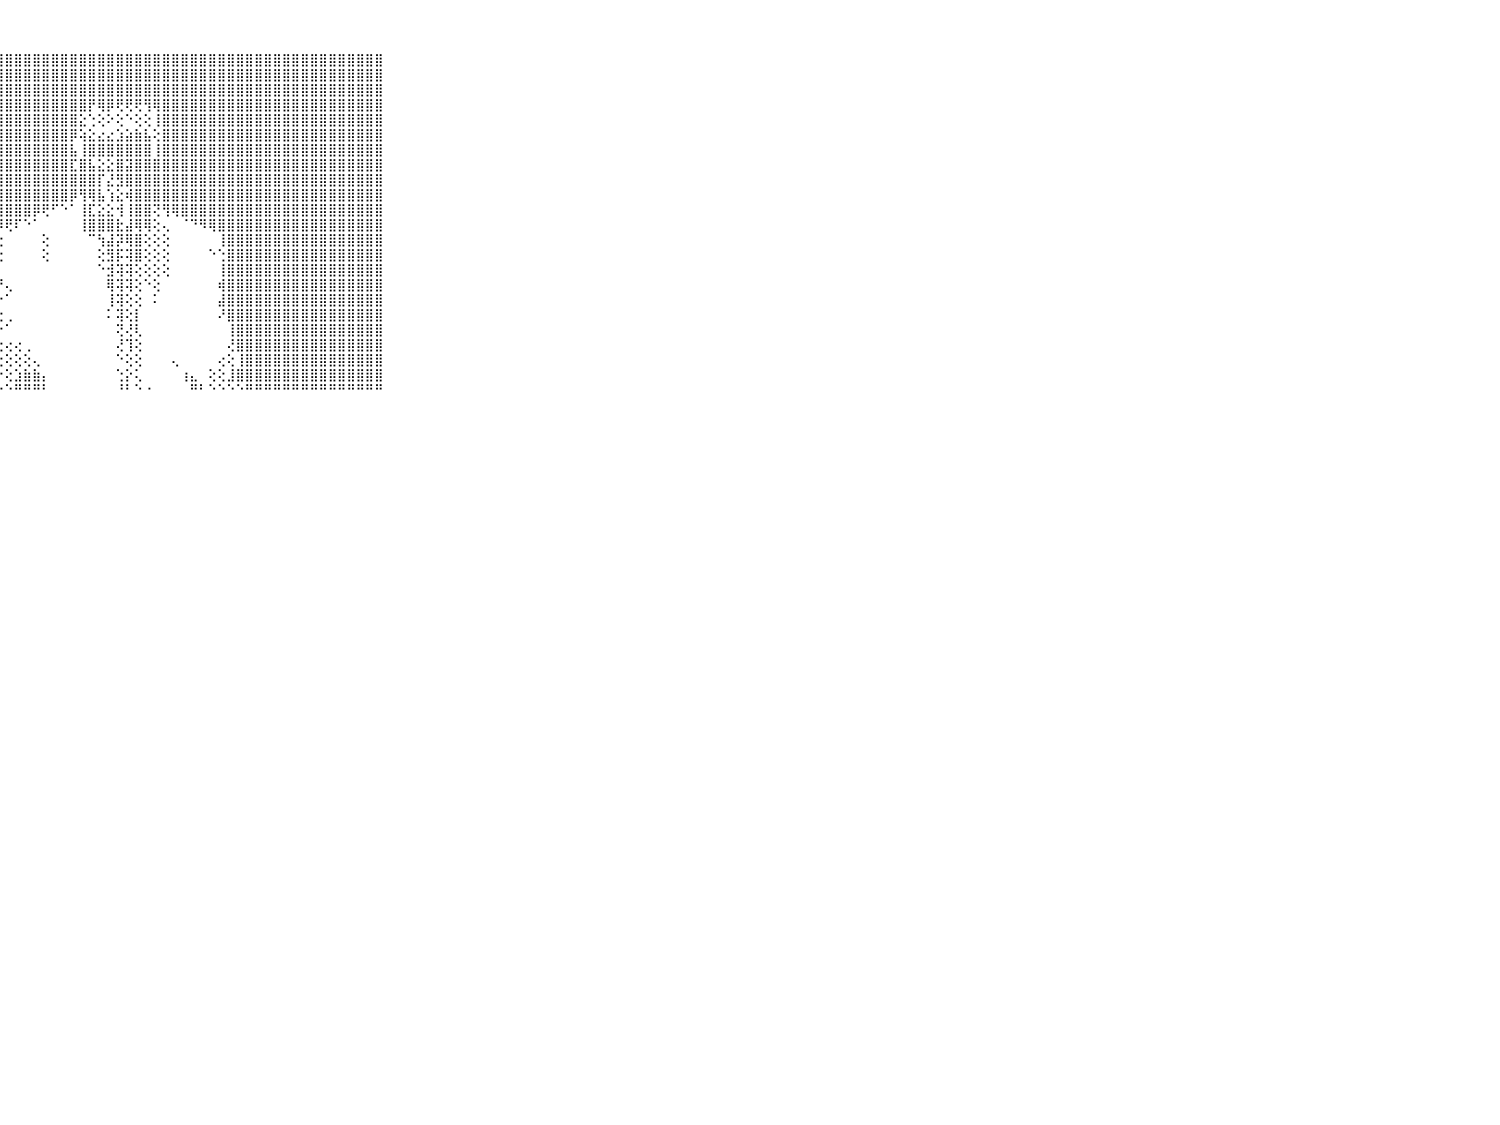

⠀⠀⠀⠀⠀⠀⠀⠀⠀⠀⠀⣿⣿⣿⣿⣿⣿⣿⣿⣿⣿⣿⣿⣿⣿⣿⣿⣿⣿⣿⣿⣿⣿⣿⣿⣿⣿⣿⣿⣿⣿⣿⣿⣿⣿⣿⣿⣿⣿⣿⣿⣿⣿⣿⣿⣿⣿⣿⣿⣿⣿⣿⣿⣿⣿⣿⣿⣿⣿⠀⠀⠀⠀⠀⠀⠀⠀⠀⠀⠀⠀
⠀⠀⠀⠀⠀⠀⠀⠀⠀⠀⠀⣿⣿⣿⣿⣿⣿⣿⣿⣿⣿⣿⣿⣿⣿⣿⣿⣿⣿⣿⣿⣿⣿⣿⣿⣿⣿⣿⣿⣿⣿⣿⣿⣿⣿⣿⣿⣿⣿⣿⣿⣿⣿⣿⣿⣿⣿⣿⣿⣿⣿⣿⣿⣿⣿⣿⣿⣿⣿⠀⠀⠀⠀⠀⠀⠀⠀⠀⠀⠀⠀
⠀⠀⠀⠀⠀⠀⠀⠀⠀⠀⠀⣿⣿⣿⣿⣿⣿⣿⣿⣿⣿⣿⣿⣿⣿⣿⣿⣿⣿⣿⣿⣿⣿⣿⣿⣿⣿⣿⣿⣿⣿⣿⣿⣿⣿⣿⣿⣿⣿⣿⣿⣿⣿⣿⣿⣿⣿⣿⣿⣿⣿⣿⣿⣿⣿⣿⣿⣿⣿⠀⠀⠀⠀⠀⠀⠀⠀⠀⠀⠀⠀
⠀⠀⠀⠀⠀⠀⠀⠀⠀⠀⠀⣿⣿⣿⣿⣿⣿⣿⣿⣿⣿⣿⣿⣿⣿⣿⣿⣿⣿⣿⣿⣿⣿⣿⣿⣿⣿⡟⢿⡿⢟⢟⢟⢻⢿⣿⣿⣿⣿⣿⣿⣿⣿⣿⣿⣿⣿⣿⣿⣿⣿⣿⣿⣿⣿⣿⣿⣿⣿⠀⠀⠀⠀⠀⠀⠀⠀⠀⠀⠀⠀
⠀⠀⠀⠀⠀⠀⠀⠀⠀⠀⠀⣿⣿⣿⣿⣿⣿⣿⣿⣿⣿⣿⣿⣿⣿⣿⣿⣿⣿⣿⣿⣿⣿⣿⣿⣿⣕⢑⢕⠕⢕⠑⢕⢕⢸⣿⣿⣿⣿⣿⣿⣿⣿⣿⣿⣿⣿⣿⣿⣿⣿⣿⣿⣿⣿⣿⣿⣿⣿⠀⠀⠀⠀⠀⠀⠀⠀⠀⠀⠀⠀
⠀⠀⠀⠀⠀⠀⠀⠀⠀⠀⠀⣿⣿⣿⣿⣿⣿⣿⣿⣿⣿⣿⣿⣿⣿⣿⣿⣿⣿⣿⣿⣿⣿⣿⣿⡿⢵⣕⣔⣔⣱⣵⣷⣧⢕⣿⣿⣿⣿⣿⣿⣿⣿⣿⣿⣿⣿⣿⣿⣿⣿⣿⣿⣿⣿⣿⣿⣿⣿⠀⠀⠀⠀⠀⠀⠀⠀⠀⠀⠀⠀
⠀⠀⠀⠀⠀⠀⠀⠀⠀⠀⠀⣿⣿⣿⣿⣿⣿⣿⣿⣿⣿⣿⣿⣿⣿⣿⣿⣿⣿⣿⣿⣿⣿⣿⣿⣧⢸⣿⣿⣿⣿⣿⣿⣿⢸⣿⣿⣿⣿⣿⣿⣿⣿⣿⣿⣿⣿⣿⣿⣿⣿⣿⣿⣿⣿⣿⣿⣿⣿⠀⠀⠀⠀⠀⠀⠀⠀⠀⠀⠀⠀
⠀⠀⠀⠀⠀⠀⠀⠀⠀⠀⠀⣿⣿⣿⣿⣿⣿⣿⣿⣿⣿⣿⣿⣿⣿⣿⣿⣿⣿⣿⣿⣿⣿⣿⣿⣏⣿⣧⣕⣕⣿⣽⣿⣿⣿⣿⣿⣿⣿⣿⣿⣿⣿⣿⣿⣿⣿⣿⣿⣿⣿⣿⣿⣿⣿⣿⣿⣿⣿⠀⠀⠀⠀⠀⠀⠀⠀⠀⠀⠀⠀
⠀⠀⠀⠀⠀⠀⠀⠀⠀⠀⠀⣿⣿⣿⣿⣿⣿⣿⣿⣿⣿⣿⣿⣿⣿⣿⣿⣿⣿⣿⣿⣿⣿⣿⣿⣿⣿⣿⡏⣜⣻⣿⣿⣿⣿⣿⣿⣿⣿⣿⣿⣿⣿⣿⣿⣿⣿⣿⣿⣿⣿⣿⣿⣿⣿⣿⣿⣿⣿⠀⠀⠀⠀⠀⠀⠀⠀⠀⠀⠀⠀
⠀⠀⠀⠀⠀⠀⠀⠀⠀⠀⠀⣿⣿⣿⣿⣿⣿⣿⣿⣿⣿⣿⣿⣿⣿⣿⣿⣿⣿⣿⣿⣿⣿⣿⣿⡿⢻⢿⣧⢱⣕⢾⣿⣿⣿⣿⣿⣿⣿⣿⣿⣿⣿⣿⣿⣿⣿⣿⣿⣿⣿⣿⣿⣿⣿⣿⣿⣿⣿⠀⠀⠀⠀⠀⠀⠀⠀⠀⠀⠀⠀
⠀⠀⠀⠀⠀⠀⠀⠀⠀⠀⠀⣿⣿⣿⣿⣿⣿⣿⣿⣿⣿⣿⣿⣿⣿⣿⣿⣿⣿⣿⣿⡿⢟⠋⠑⠁⢸⣏⣕⣕⢺⢸⣿⣿⢝⢻⢿⣿⣿⣿⣿⣿⣿⣿⣿⣿⣿⣿⣿⣿⣿⣿⣿⣿⣿⣿⣿⣿⣿⠀⠀⠀⠀⠀⠀⠀⠀⠀⠀⠀⠀
⠀⠀⠀⠀⠀⠀⠀⠀⠀⠀⠀⣿⣿⣿⣿⣿⣿⣿⣿⣿⣿⣿⣿⣿⣿⣿⣿⡿⢟⠏⠑⠁⠀⠀⠀⠀⢸⣿⣿⣿⣗⣼⢿⢿⢕⢄⠀⠈⠙⠻⢿⣿⣿⣿⣿⣿⣿⣿⣿⣿⣿⣿⣿⣿⣿⣿⣿⣿⣿⠀⠀⠀⠀⠀⠀⠀⠀⠀⠀⠀⠀
⠀⠀⠀⠀⠀⠀⠀⠀⠀⠀⠀⣿⣿⣿⣿⣿⣿⣿⣿⣿⣿⣿⣿⣿⣿⣿⣿⢕⠀⠀⠀⠀⢕⠀⠀⠀⠀⠉⢳⣼⡽⢿⣿⢕⢕⢕⠀⠀⠀⠀⠀⢸⣿⣿⣿⣿⣿⣿⣿⣿⣿⣿⣿⣿⣿⣿⣿⣿⣿⠀⠀⠀⠀⠀⠀⠀⠀⠀⠀⠀⠀
⠀⠀⠀⠀⠀⠀⠀⠀⠀⠀⠀⣿⣿⣿⣿⣿⣿⣿⣿⣿⣿⣿⣿⣿⣿⣿⣿⢕⠀⠀⠀⠀⢕⠀⠀⠀⠀⠀⢕⣻⡯⢽⣿⢕⢕⢕⠀⠀⠀⠀⠑⢑⣿⣿⣿⣿⣿⣿⣿⣿⣿⣿⣿⣿⣿⣿⣿⣿⣿⠀⠀⠀⠀⠀⠀⠀⠀⠀⠀⠀⠀
⠀⠀⠀⠀⠀⠀⠀⠀⠀⠀⠀⣿⣿⣿⣿⣿⣿⣿⣿⣿⣿⣿⣿⣿⣿⣿⣿⡇⠀⠀⠀⠀⠀⠀⠀⠀⠀⠀⠑⣺⢽⢽⢕⢕⢕⢕⠀⠀⠀⠀⠀⢸⣿⣿⣿⣿⣿⣿⣿⣿⣿⣿⣿⣿⣿⣿⣿⣿⣿⠀⠀⠀⠀⠀⠀⠀⠀⠀⠀⠀⠀
⠀⠀⠀⠀⠀⠀⠀⠀⠀⠀⠀⣿⣿⣿⣿⣿⣿⣿⣿⣿⣿⣿⣿⣿⣿⣿⣿⡟⢄⠀⠀⠀⠀⠀⠀⠀⠀⠀⠀⢿⢽⢽⢕⠑⢕⠀⠀⠀⠀⠀⠀⢾⣿⣿⣿⣿⣿⣿⣿⣿⣿⣿⣿⣿⣿⣿⣿⣿⣿⠀⠀⠀⠀⠀⠀⠀⠀⠀⠀⠀⠀
⠀⠀⠀⠀⠀⠀⠀⠀⠀⠀⠀⣿⣿⣿⣿⣿⣿⣿⣿⣿⣿⣿⣿⣿⣿⣿⡟⠕⠁⠀⠀⠀⠀⠀⠀⠀⠀⠀⠀⢸⢽⢕⢕⠀⠅⠀⠀⠀⠀⠀⠀⣼⣿⣿⣿⣿⣿⣿⣿⣿⣿⣿⣿⣿⣿⣿⣿⣿⣿⠀⠀⠀⠀⠀⠀⠀⠀⠀⠀⠀⠀
⠀⠀⠀⠀⠀⠀⠀⠀⠀⠀⠀⣿⣿⣿⣿⣿⣿⣿⣿⣿⣿⣿⣿⣿⣿⣿⣿⣕⢀⠀⠀⠀⠀⠀⠀⠀⠀⠀⠀⠅⢽⢕⡇⠀⠀⠀⠀⠀⠀⠀⠀⠜⣿⣿⣿⣿⣿⣿⣿⣿⣿⣿⣿⣿⣿⣿⣿⣿⣿⠀⠀⠀⠀⠀⠀⠀⠀⠀⠀⠀⠀
⠀⠀⠀⠀⠀⠀⠀⠀⠀⠀⠀⣿⣿⣿⣿⣿⣿⣿⣿⣿⣿⣿⣿⣿⣿⣿⢇⠑⠁⠀⠀⠀⠀⠀⠀⠀⠀⠀⠀⠀⢝⢜⢇⠀⠀⠀⠀⠀⠀⠀⠀⠀⢸⣿⣿⣿⣿⣿⣿⣿⣿⣿⣿⣿⣿⣿⣿⣿⣿⠀⠀⠀⠀⠀⠀⠀⠀⠀⠀⠀⠀
⠀⠀⠀⠀⠀⠀⠀⠀⠀⠀⠀⣿⣿⣿⣿⣿⣿⣿⣿⣿⣿⣿⣿⣿⣿⡟⢕⢔⢔⢔⢀⠀⠀⠀⠀⠀⠀⠀⠀⠀⢜⢹⢕⠀⠀⠀⠀⠀⠀⠀⠀⠀⢜⣿⣿⣿⣿⣿⣿⣿⣿⣿⣿⣿⣿⣿⣿⣿⣿⠀⠀⠀⠀⠀⠀⠀⠀⠀⠀⠀⠀
⠀⠀⠀⠀⠀⠀⠀⠀⠀⠀⠀⣿⣿⣿⣿⣿⣿⣿⣿⣿⣿⣿⣿⣿⣿⣷⢄⢔⢕⢕⢕⢄⠀⠀⠀⠀⠀⠀⠀⠀⠑⢕⢕⠀⠀⠀⢄⠀⠀⠀⠀⢔⢕⢸⣿⣿⣿⣿⣿⣿⣿⣿⣿⣿⣿⣿⣿⣿⣿⠀⠀⠀⠀⠀⠀⠀⠀⠀⠀⠀⠀
⠀⠀⠀⠀⠀⠀⠀⠀⠀⠀⠀⣿⣿⣿⣿⣿⣿⣿⣿⣿⣿⣿⣿⣿⣿⣿⣇⠑⢕⣱⣷⣷⡄⠀⠀⠀⠀⠀⠀⠀⢑⡕⢅⠀⠀⠀⠀⢰⣄⠀⢕⢕⣸⣿⣿⣿⣿⣿⣿⣿⣿⣿⣿⣿⣿⣿⣿⣿⣿⠀⠀⠀⠀⠀⠀⠀⠀⠀⠀⠀⠀
⠀⠀⠀⠀⠀⠀⠀⠀⠀⠀⠀⠛⠛⠛⠛⠛⠛⠛⠛⠛⠛⠛⠛⠛⠛⠛⠛⠐⠑⠛⠛⠛⠃⠀⠀⠀⠀⠀⠀⠀⠘⠃⠑⠐⠀⠀⠀⠀⠛⠃⠑⠑⠑⠑⠛⠛⠛⠛⠛⠛⠛⠛⠛⠛⠛⠛⠛⠛⠛⠀⠀⠀⠀⠀⠀⠀⠀⠀⠀⠀⠀